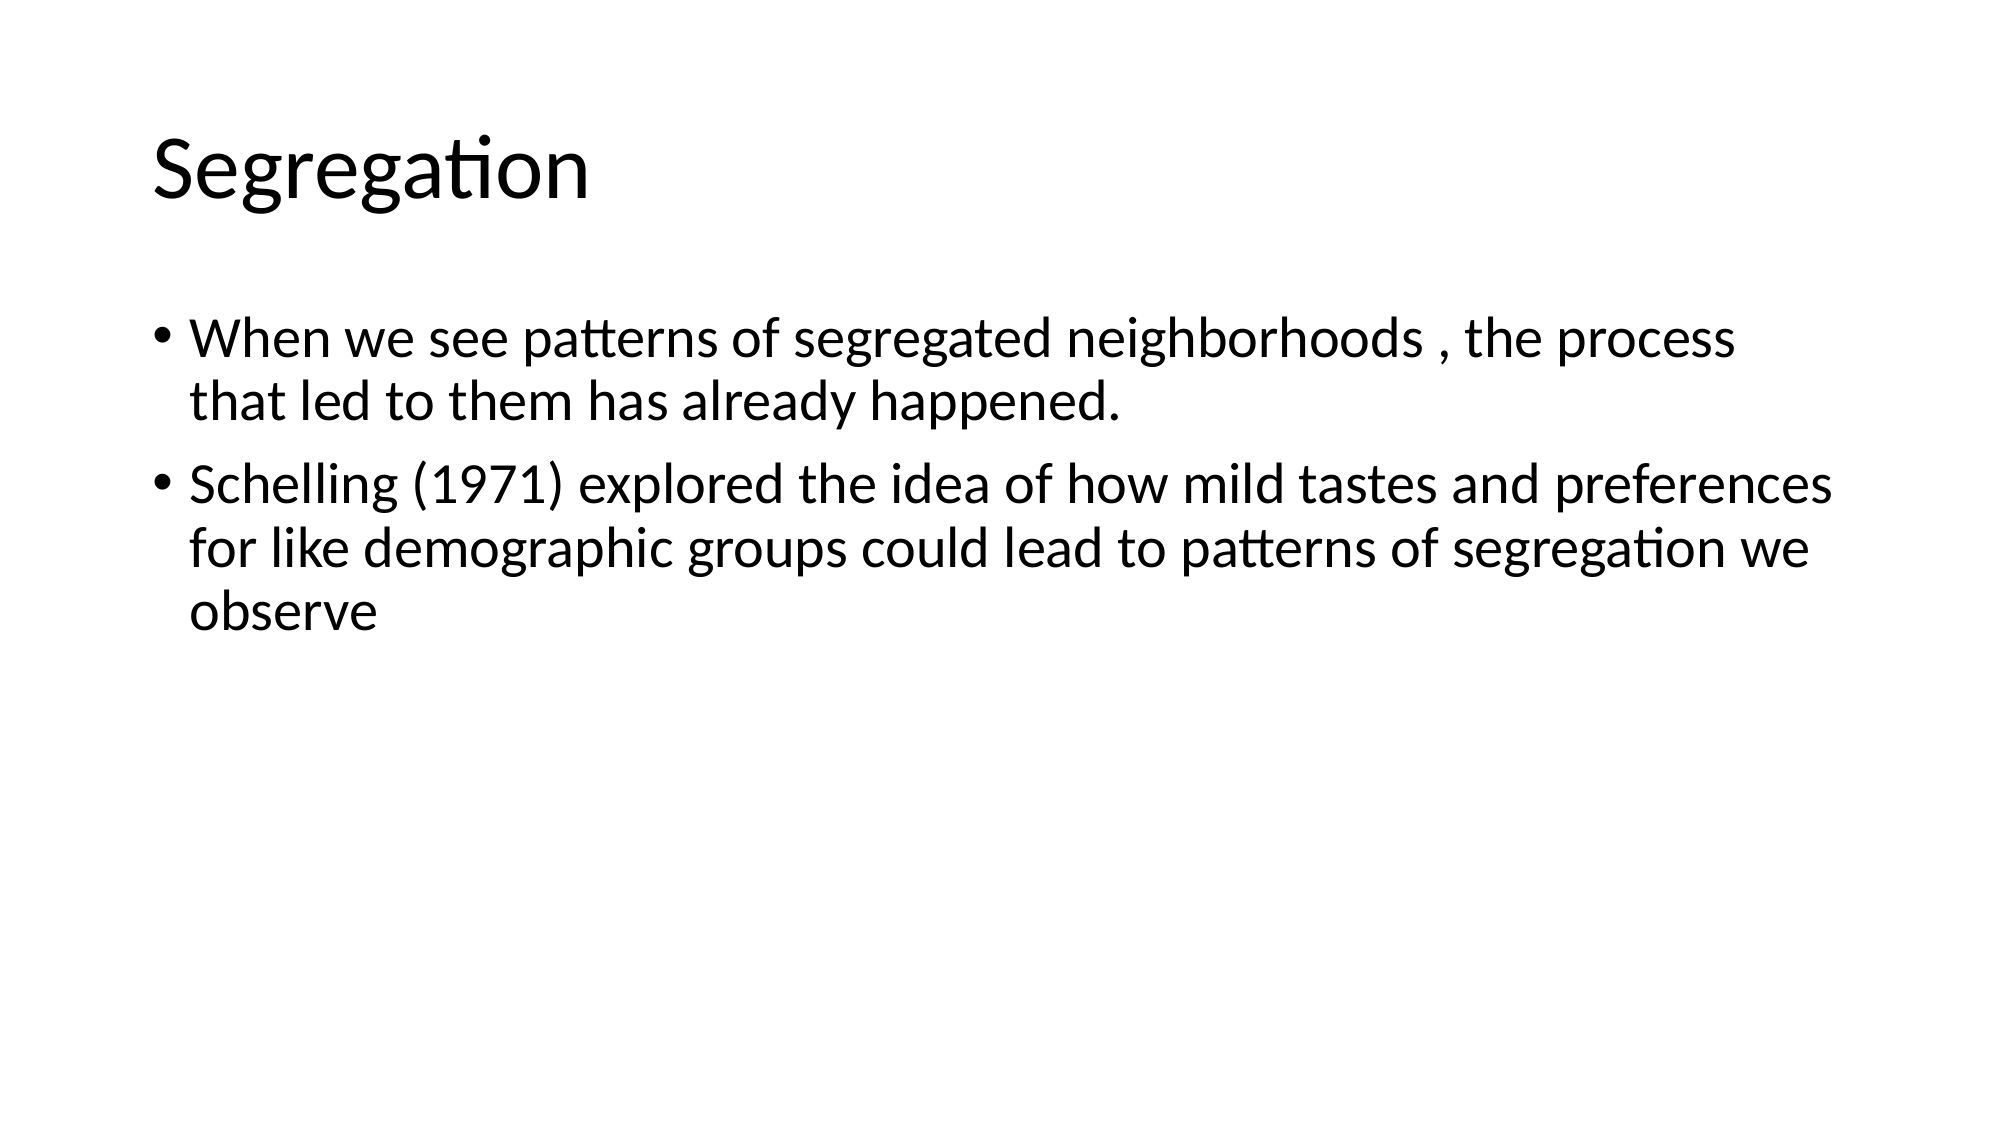

# Segregation
When we see patterns of segregated neighborhoods , the process that led to them has already happened.
Schelling (1971) explored the idea of how mild tastes and preferences for like demographic groups could lead to patterns of segregation we observe